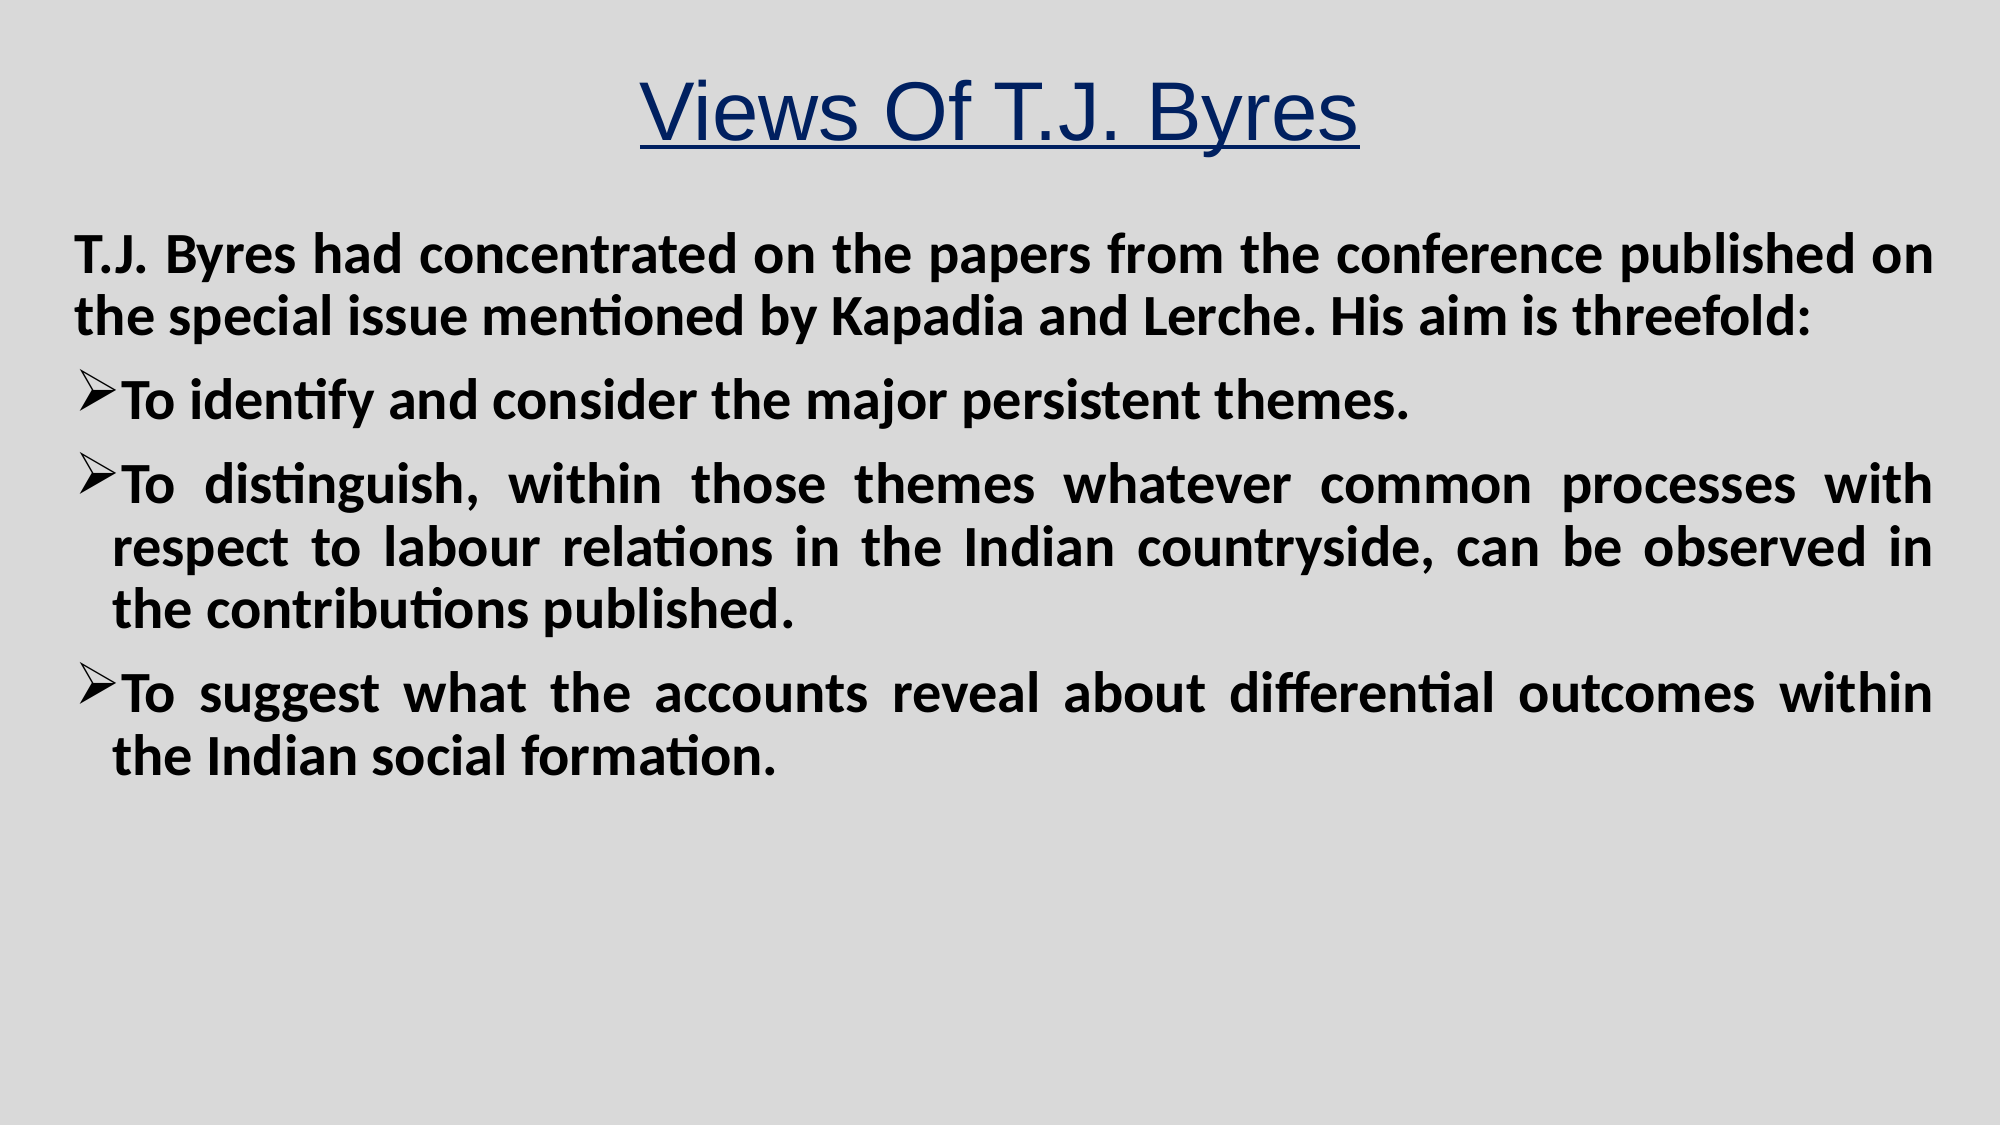

# Views Of T.J. Byres
T.J. Byres had concentrated on the papers from the conference published on the special issue mentioned by Kapadia and Lerche. His aim is threefold:
To identify and consider the major persistent themes.
To distinguish, within those themes whatever common processes with respect to labour relations in the Indian countryside, can be observed in the contributions published.
To suggest what the accounts reveal about differential outcomes within the Indian social formation.